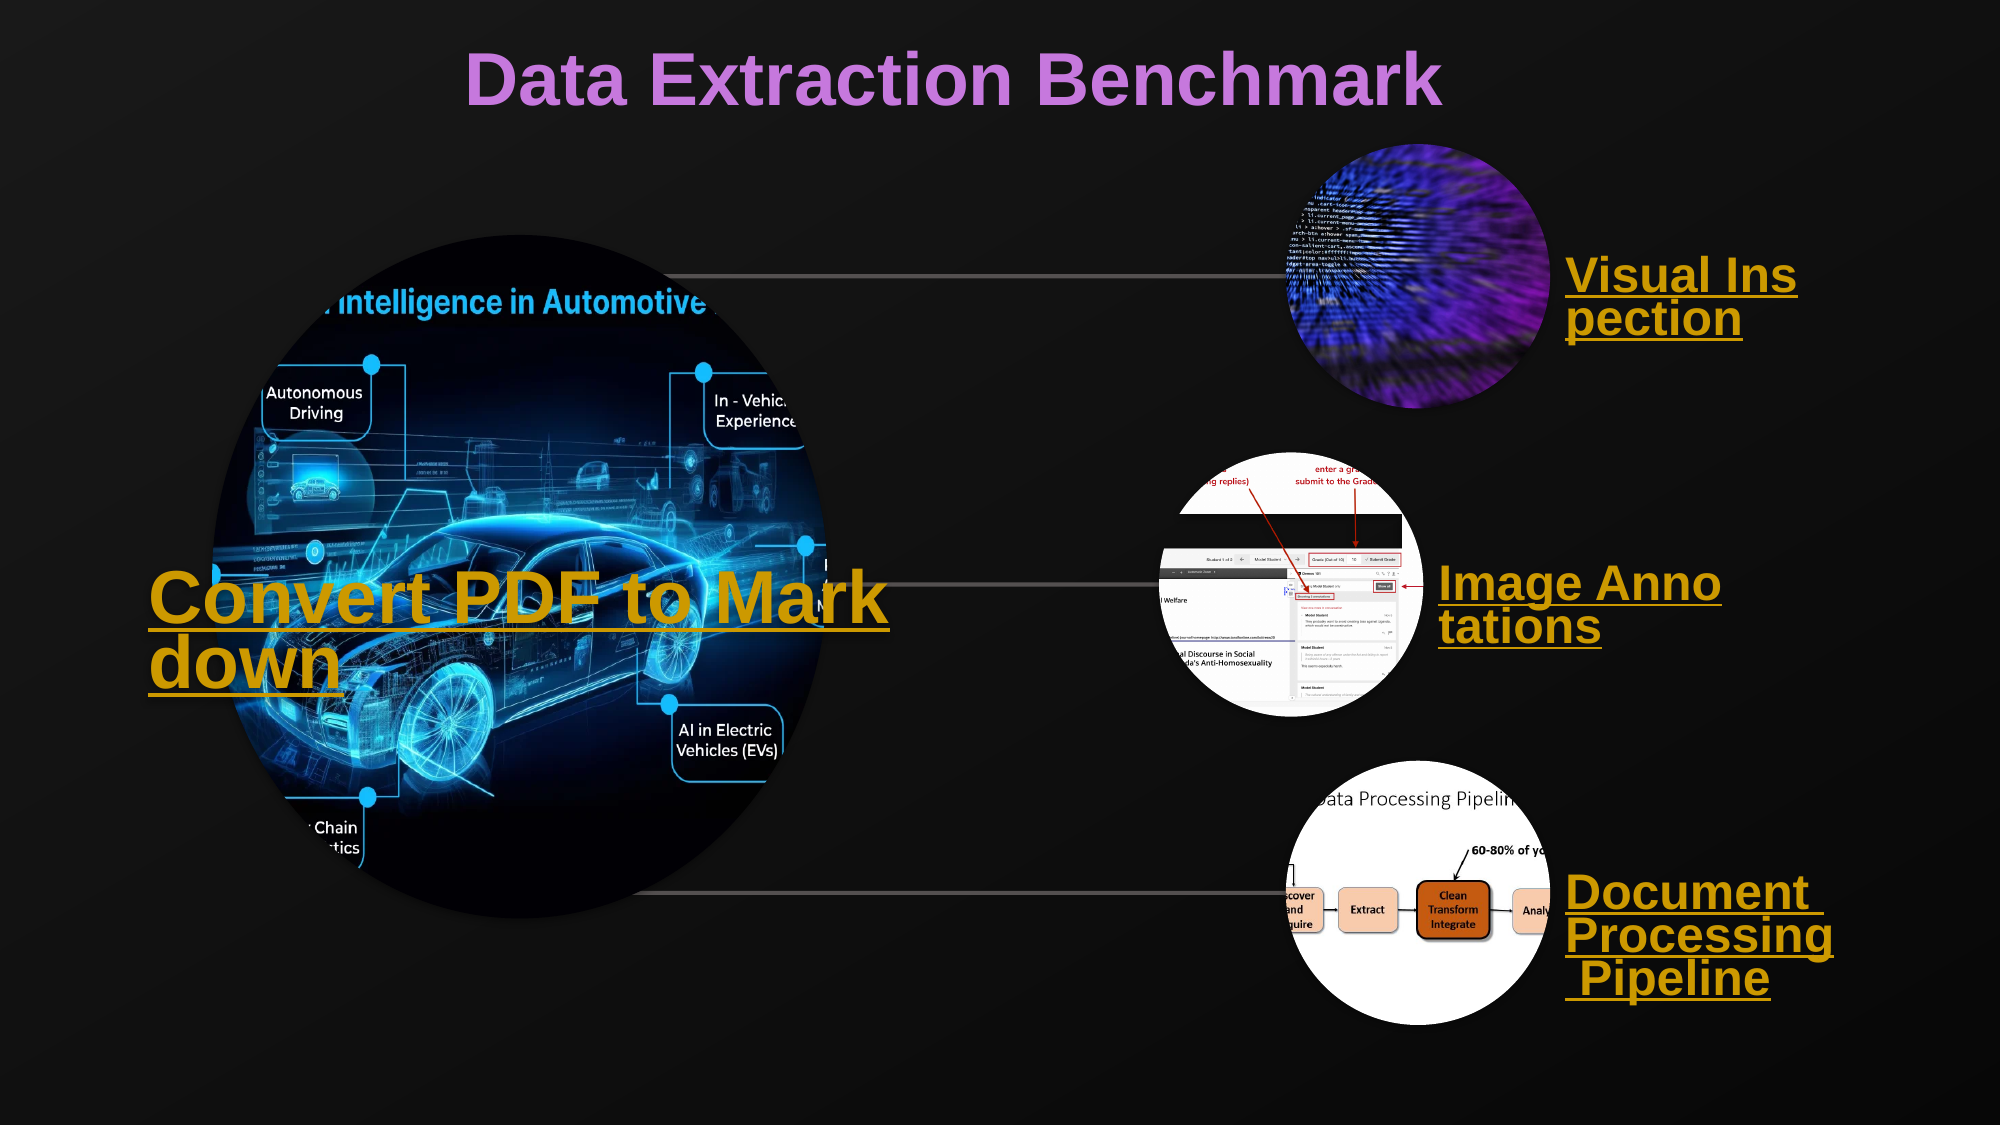

Data Extraction Benchmark
Convert PDF to Markdown
Visual Inspection
Image Annotations
Document Processing Pipeline